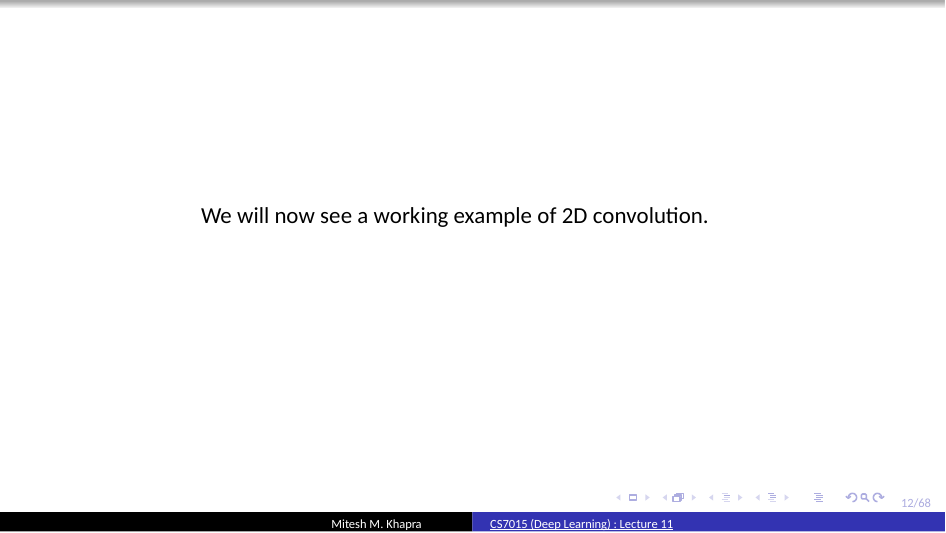

We will now see a working example of 2D convolution.
12/68

Mitesh M. Khapra
CS7015 (Deep Learning) : Lecture 11